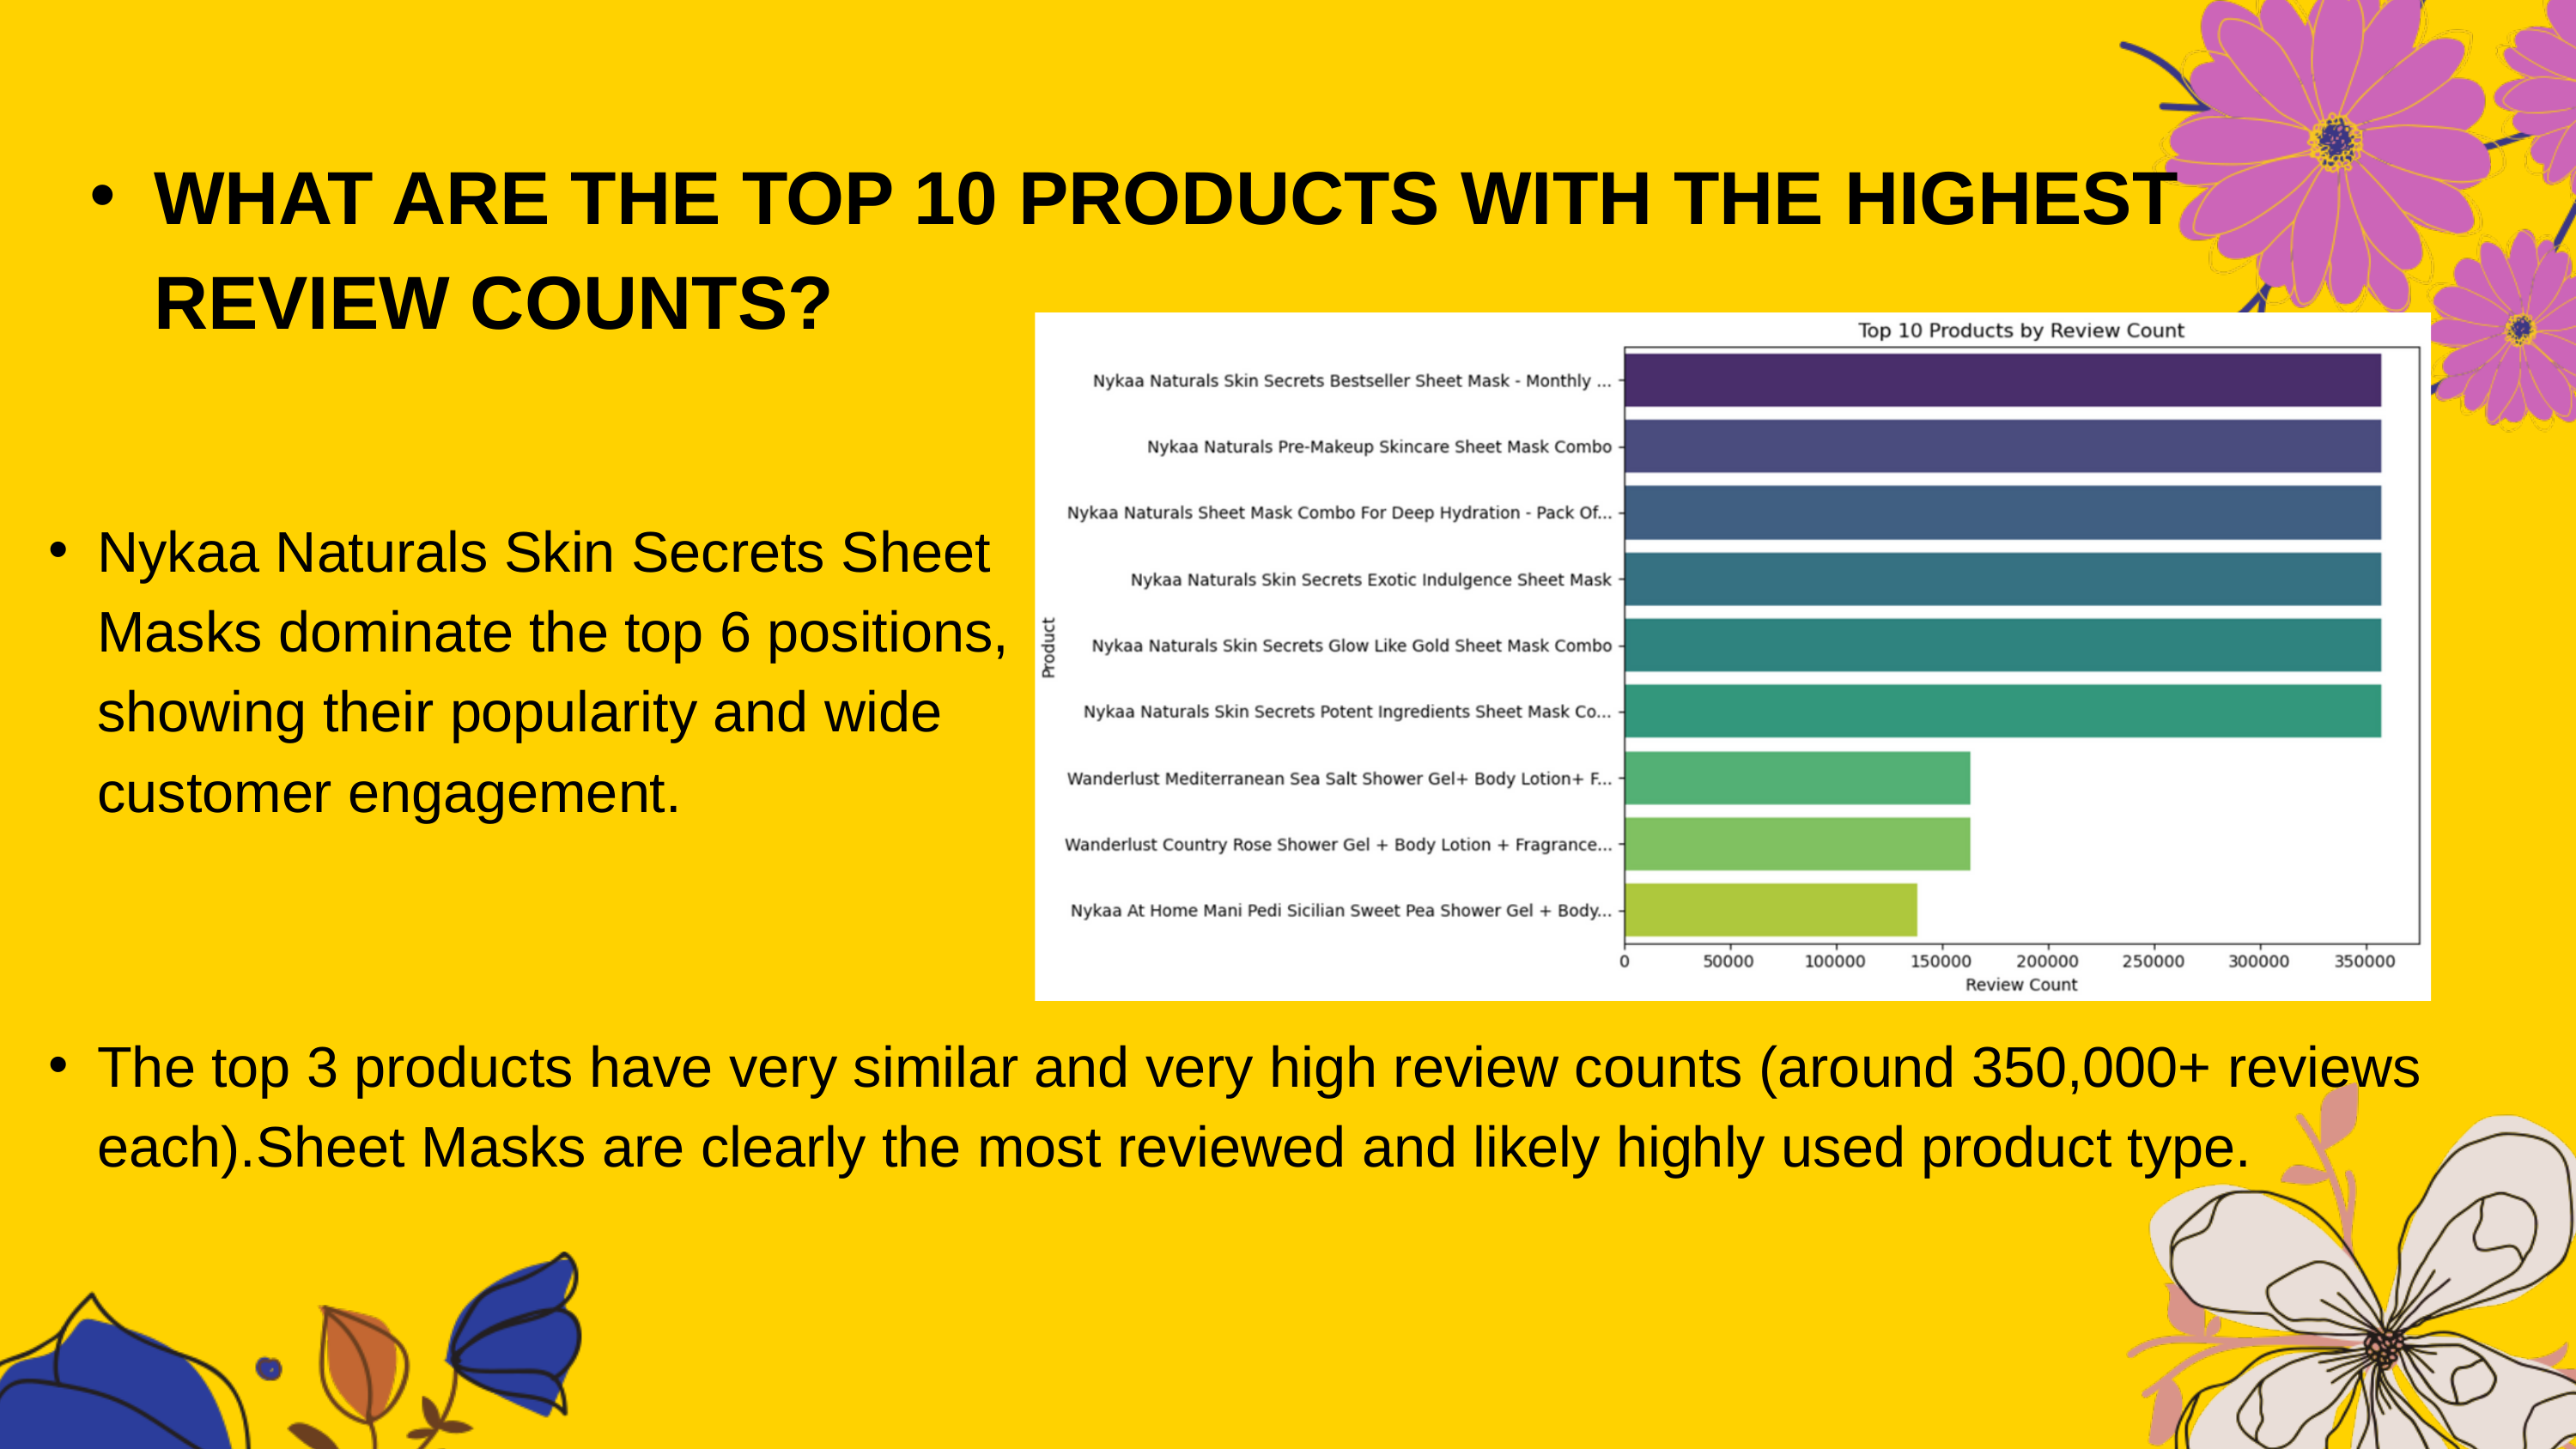

WHAT ARE THE TOP 10 PRODUCTS WITH THE HIGHEST REVIEW COUNTS?

Nykaa Naturals Skin Secrets Sheet Masks dominate the top 6 positions, showing their popularity and wide customer engagement.
The top 3 products have very similar and very high review counts (around 350,000+ reviews each).Sheet Masks are clearly the most reviewed and likely highly used product type.